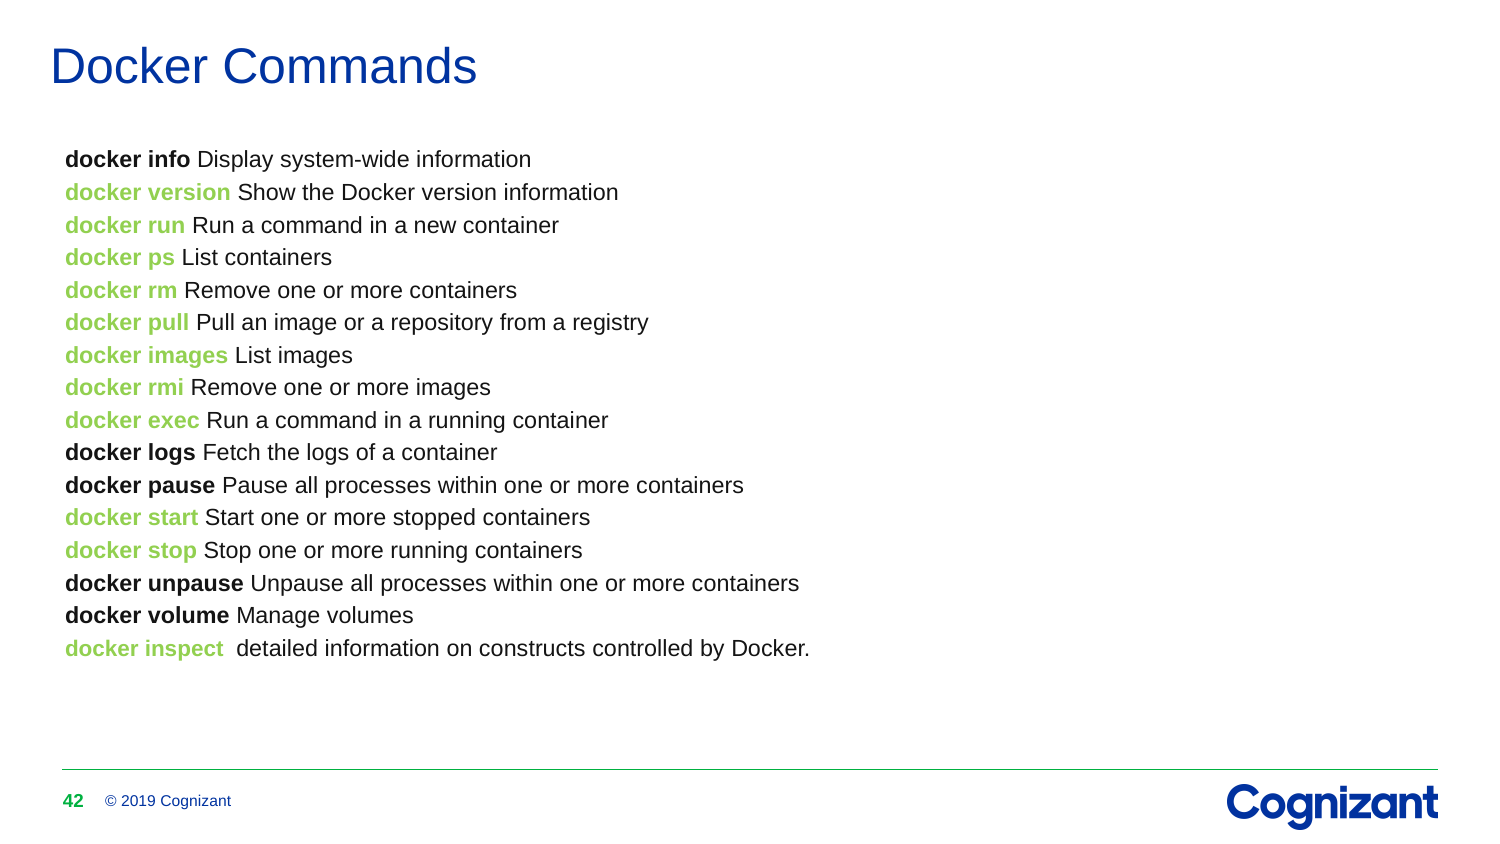

# Docker Commands
docker info Display system-wide information
docker version Show the Docker version information
docker run Run a command in a new container
docker ps List containers
docker rm Remove one or more containers
docker pull Pull an image or a repository from a registry
docker images List images
docker rmi Remove one or more images
docker exec Run a command in a running container
docker logs Fetch the logs of a container
docker pause Pause all processes within one or more containers
docker start Start one or more stopped containers
docker stop Stop one or more running containers
docker unpause Unpause all processes within one or more containers
docker volume Manage volumes
docker inspect  detailed information on constructs controlled by Docker.

42
© 2019 Cognizant